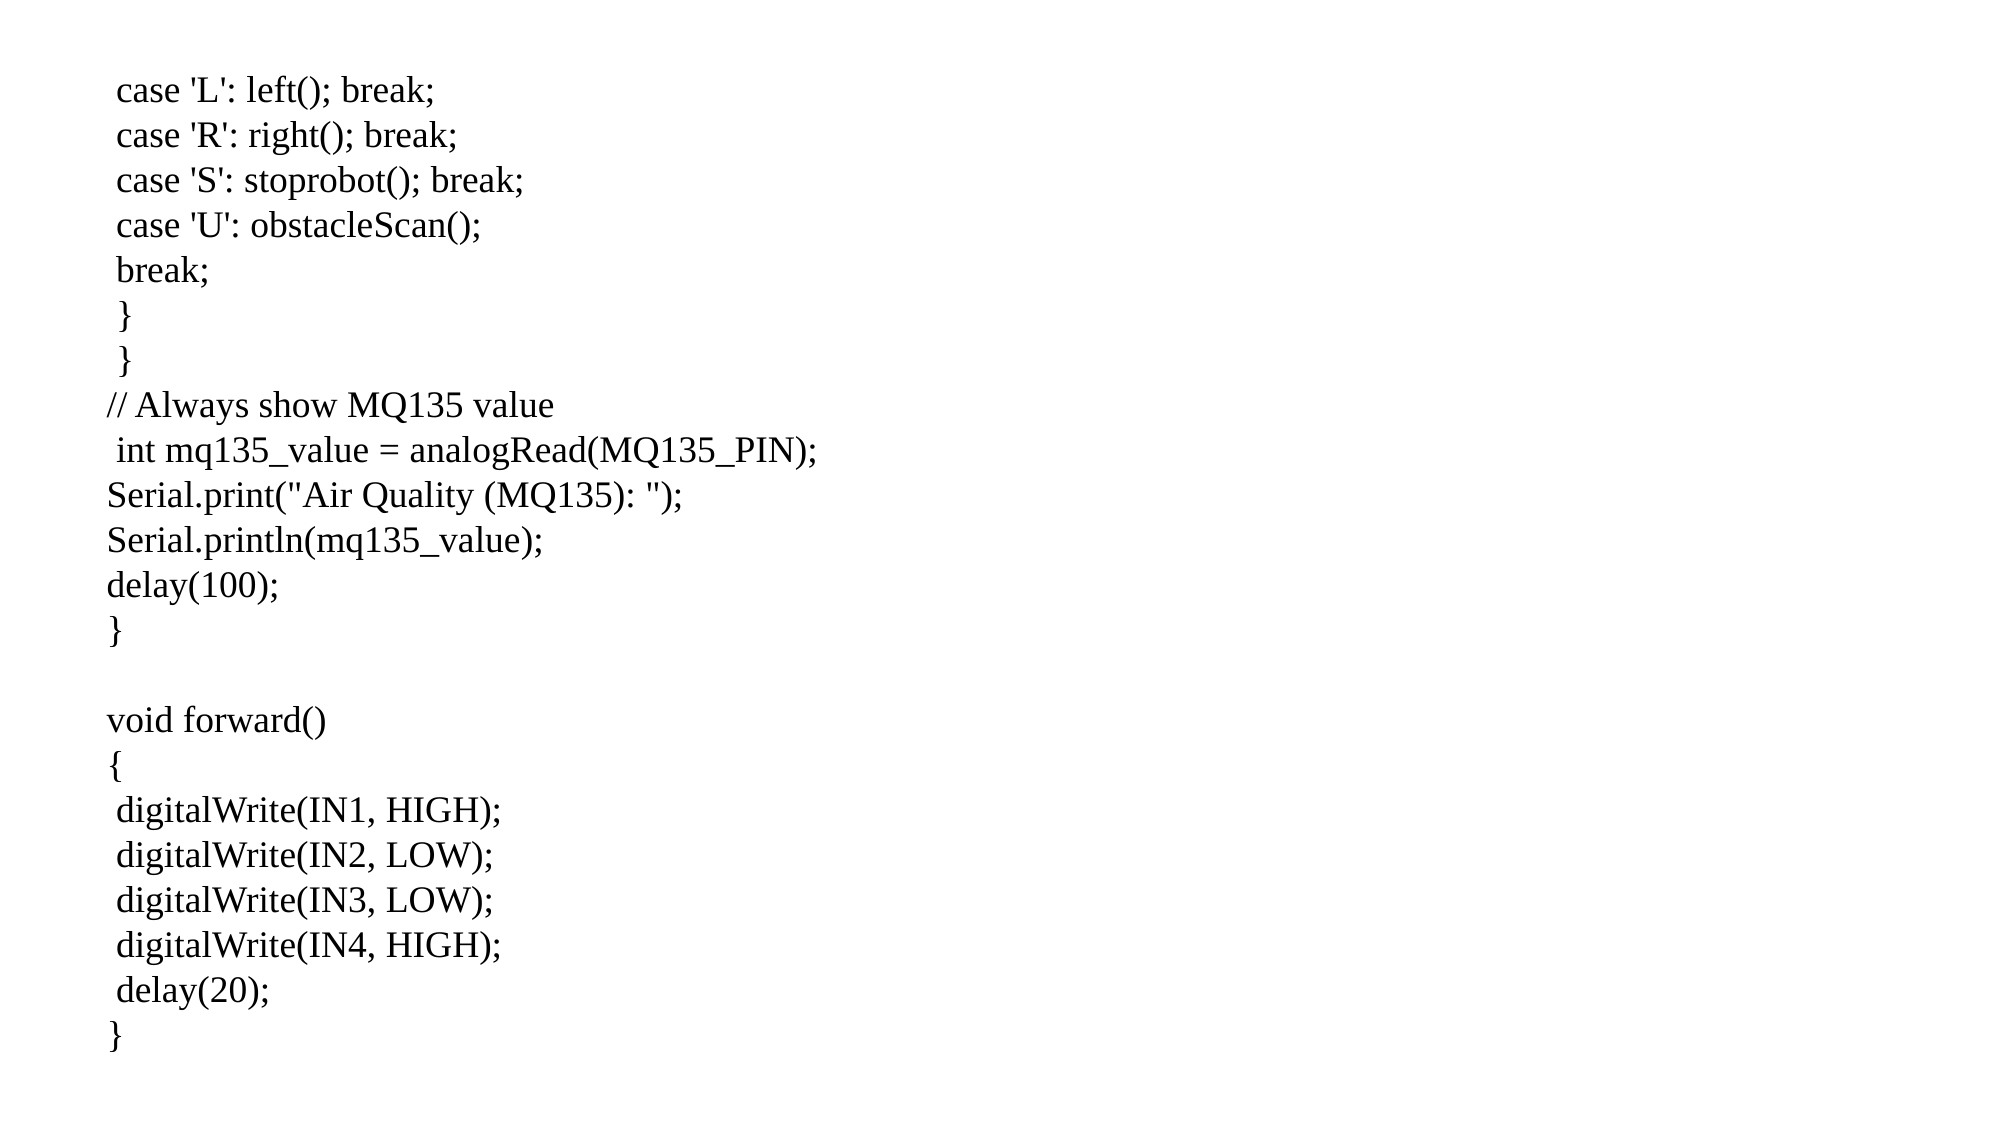

case 'L': left(); break;
 case 'R': right(); break;
 case 'S': stoprobot(); break;
 case 'U': obstacleScan();
 break;
 }
 }
// Always show MQ135 value
 int mq135_value = analogRead(MQ135_PIN);
Serial.print("Air Quality (MQ135): ");
Serial.println(mq135_value);
delay(100);
}

void forward()
{
 digitalWrite(IN1, HIGH);
 digitalWrite(IN2, LOW);
 digitalWrite(IN3, LOW);
 digitalWrite(IN4, HIGH);
 delay(20);
}